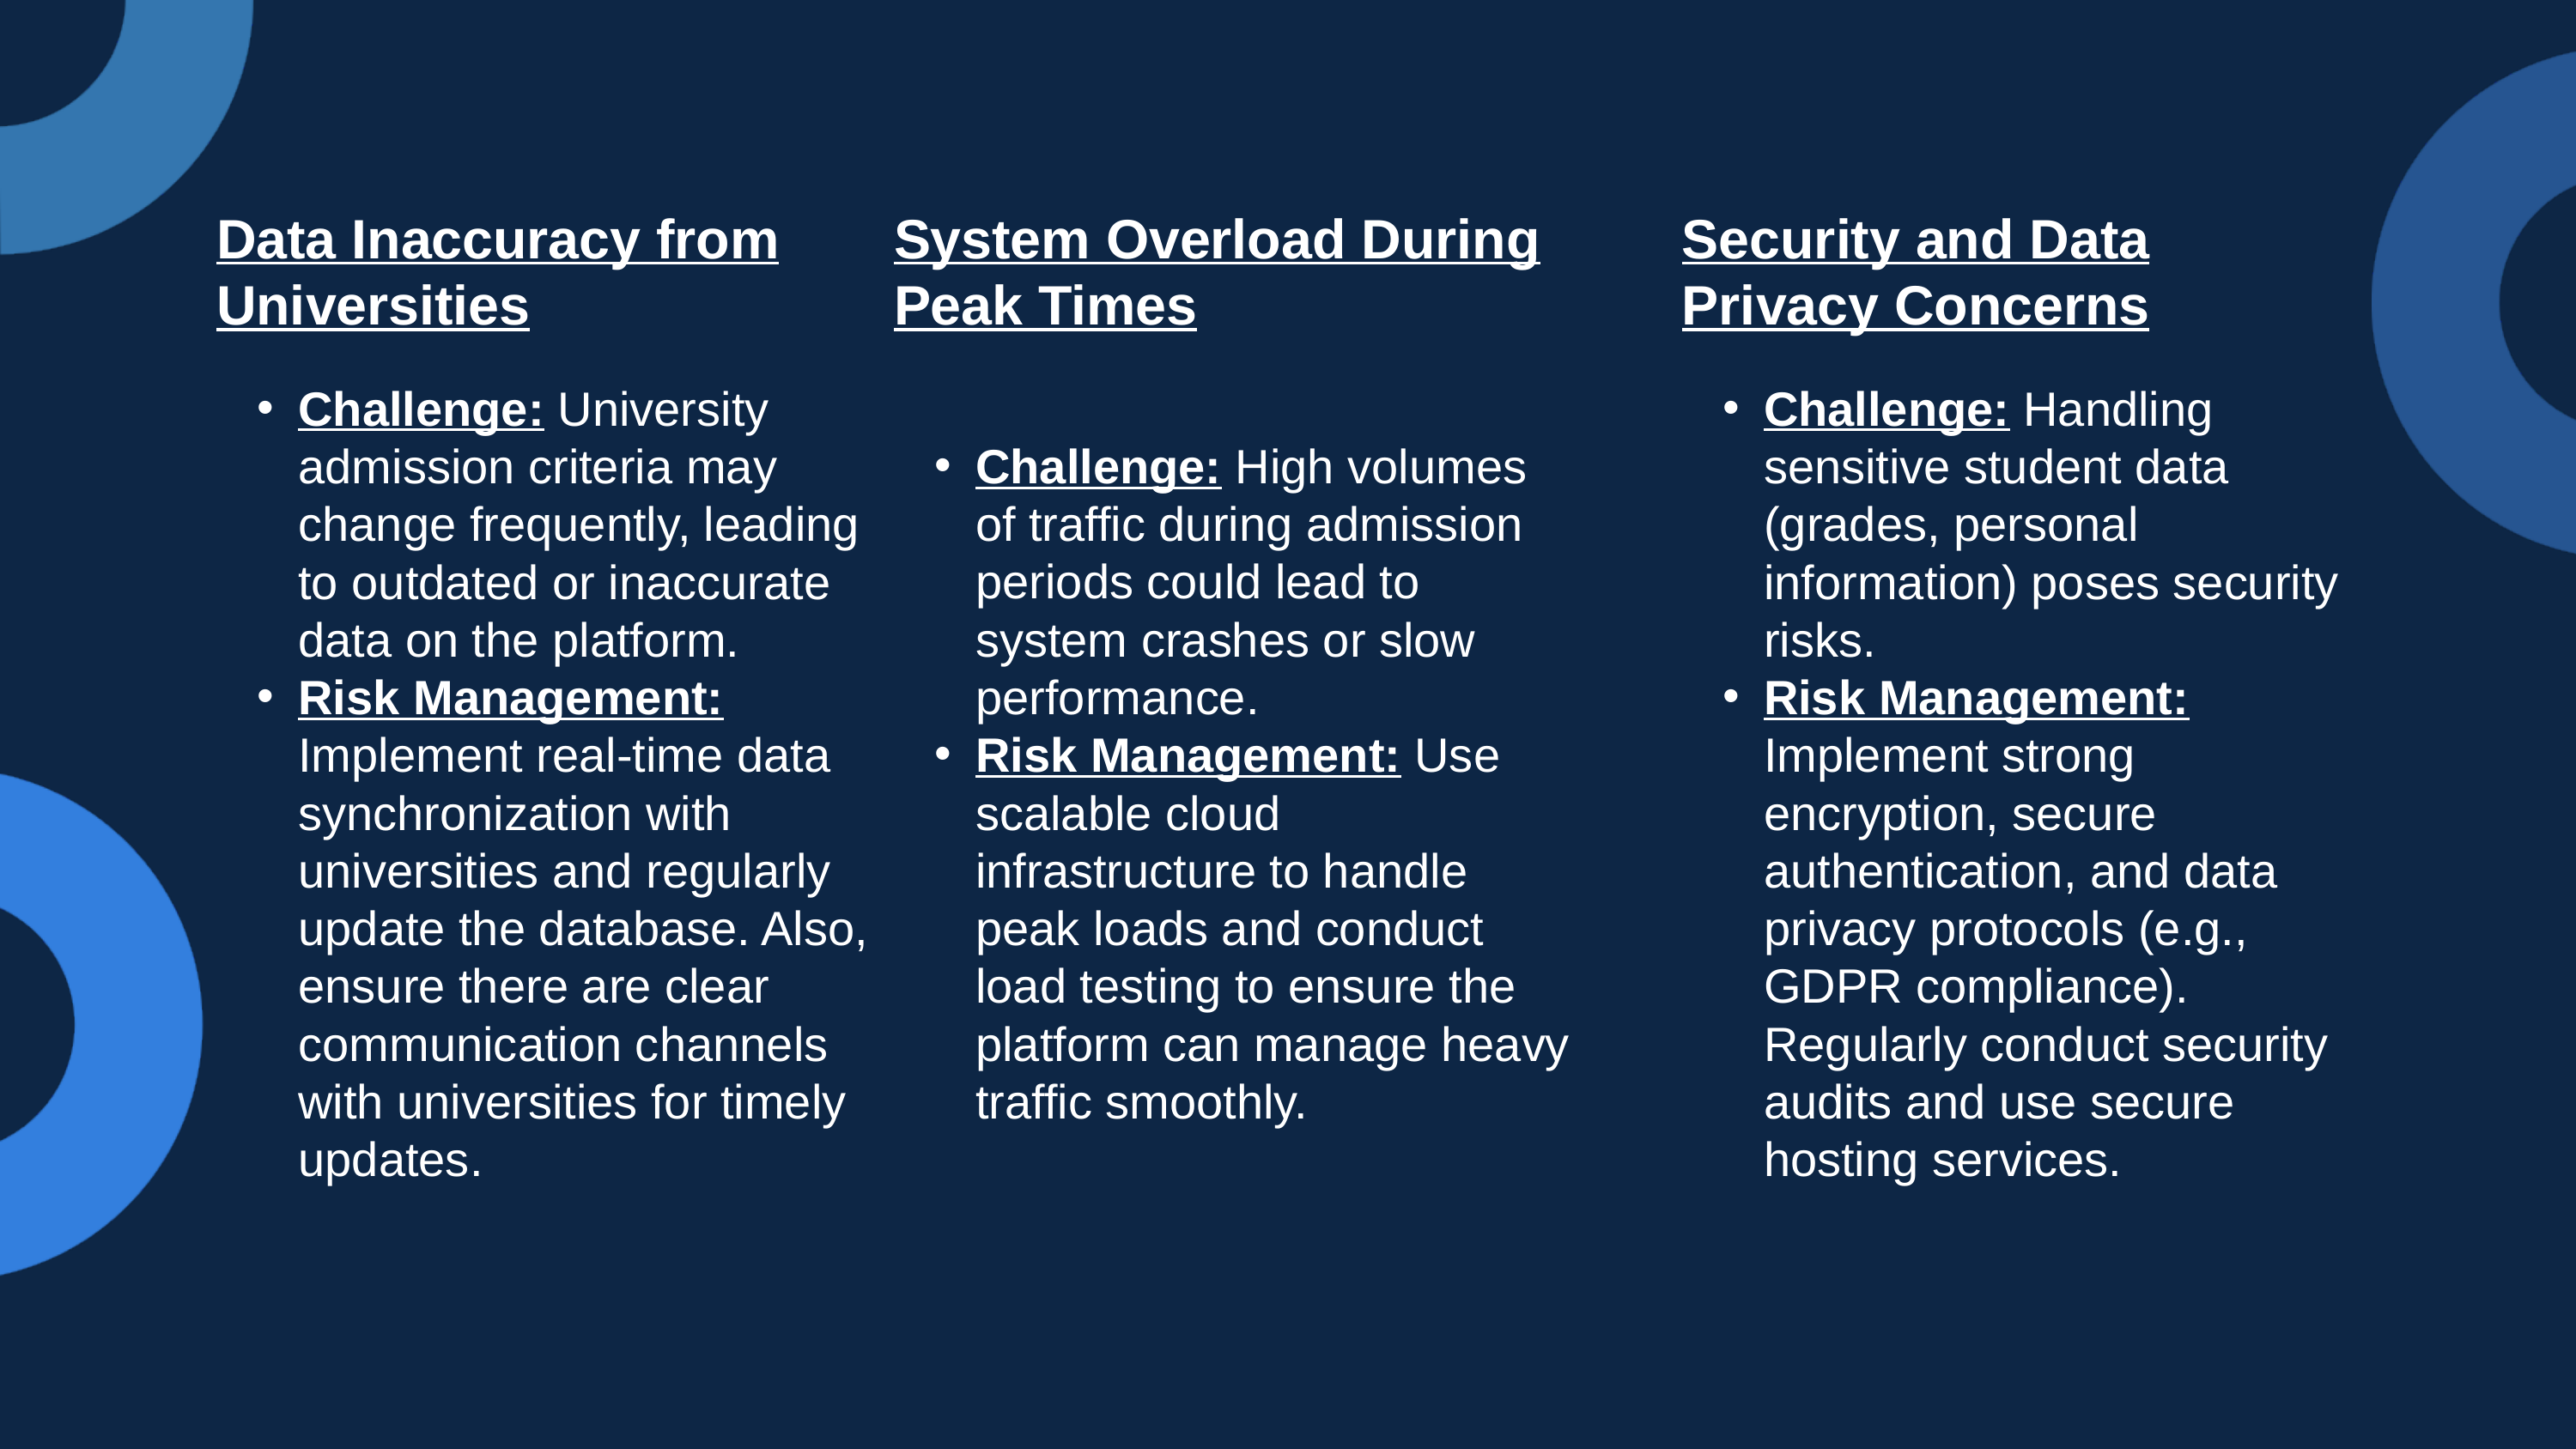

Data Inaccuracy from Universities
System Overload During Peak Times
Security and Data Privacy Concerns
Challenge: University admission criteria may change frequently, leading to outdated or inaccurate data on the platform.
Risk Management: Implement real-time data synchronization with universities and regularly update the database. Also, ensure there are clear communication channels with universities for timely updates.

Challenge: Handling sensitive student data (grades, personal information) poses security risks.
Risk Management: Implement strong encryption, secure authentication, and data privacy protocols (e.g., GDPR compliance). Regularly conduct security audits and use secure hosting services.

Challenge: High volumes of traffic during admission periods could lead to system crashes or slow performance.
Risk Management: Use scalable cloud infrastructure to handle peak loads and conduct load testing to ensure the platform can manage heavy traffic smoothly.